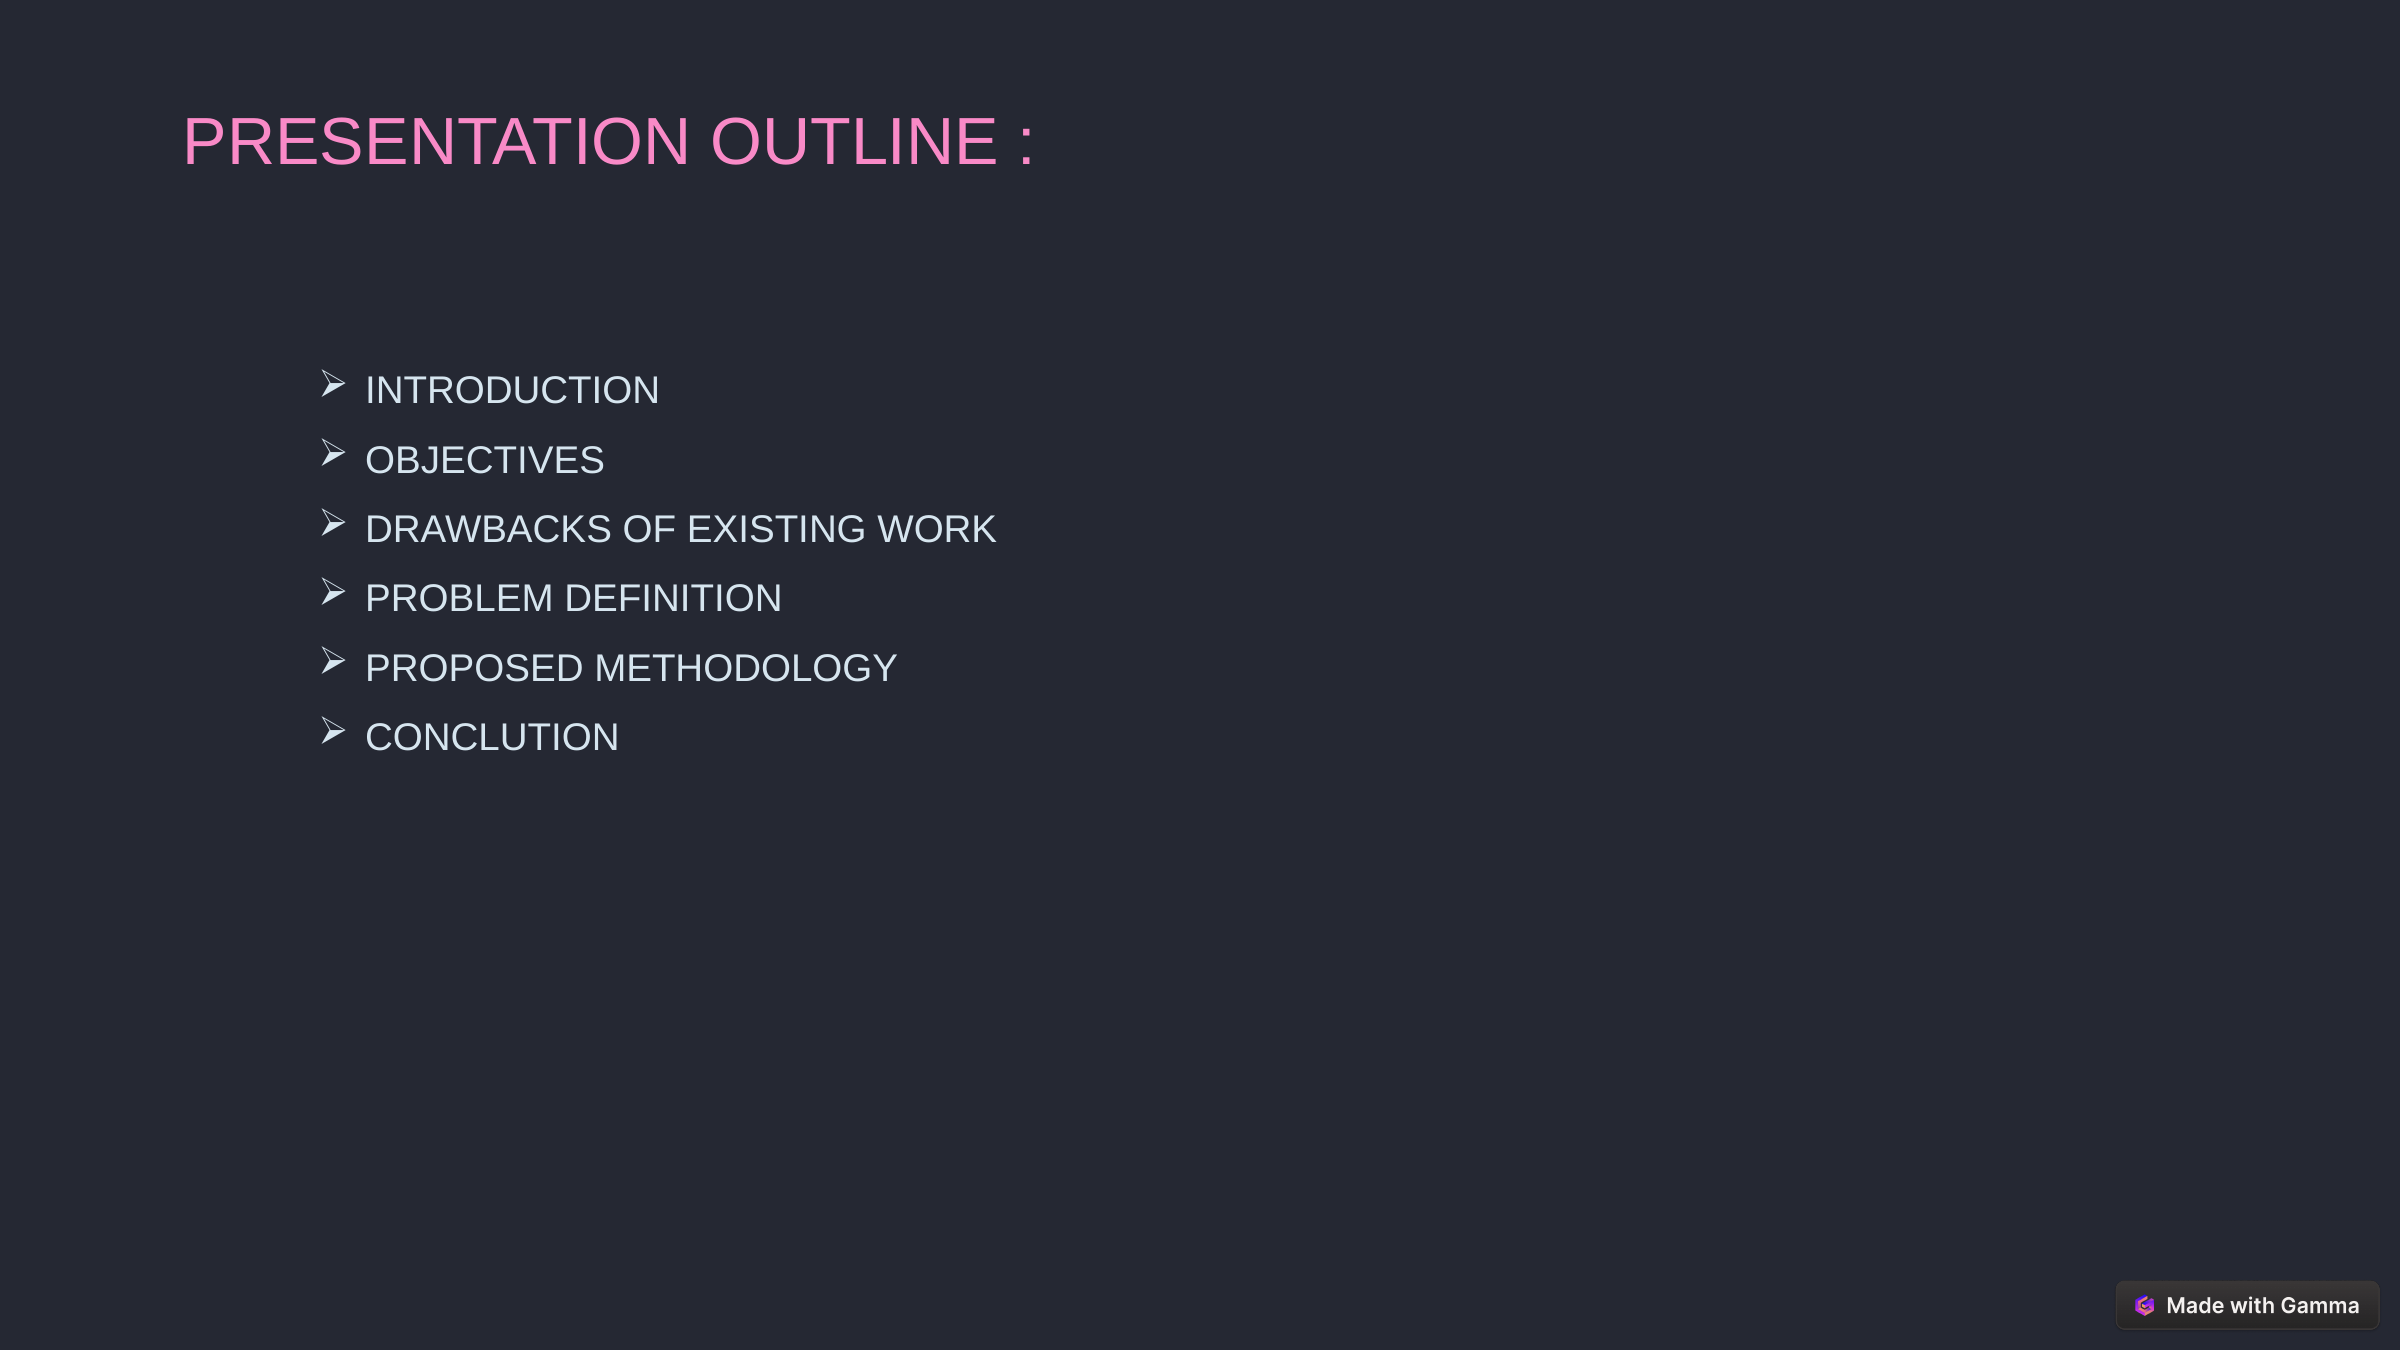

PRESENTATION OUTLINE :
INTRODUCTION
OBJECTIVES
DRAWBACKS OF EXISTING WORK
PROBLEM DEFINITION
PROPOSED METHODOLOGY
CONCLUTION